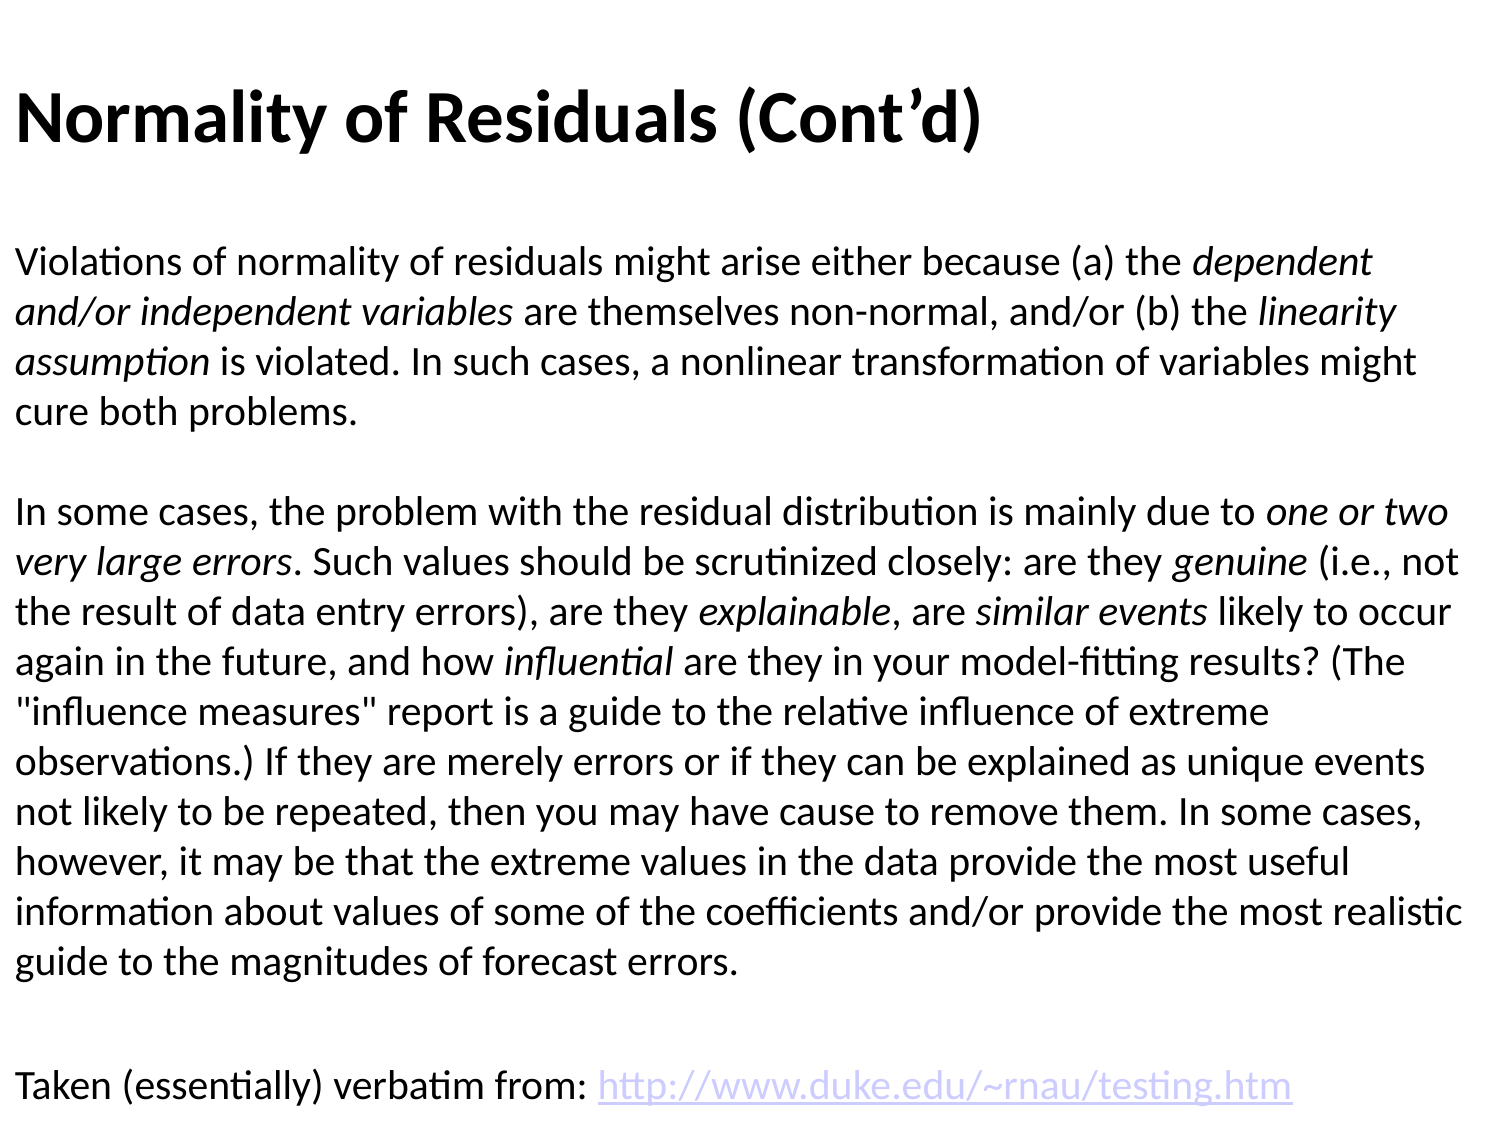

Normality of Residuals (Cont’d)
Violations of normality of residuals might arise either because (a) the dependent and/or independent variables are themselves non-normal, and/or (b) the linearity assumption is violated. In such cases, a nonlinear transformation of variables might cure both problems.

In some cases, the problem with the residual distribution is mainly due to one or two very large errors. Such values should be scrutinized closely: are they genuine (i.e., not the result of data entry errors), are they explainable, are similar events likely to occur again in the future, and how influential are they in your model-fitting results? (The "influence measures" report is a guide to the relative influence of extreme observations.) If they are merely errors or if they can be explained as unique events not likely to be repeated, then you may have cause to remove them. In some cases, however, it may be that the extreme values in the data provide the most useful information about values of some of the coefficients and/or provide the most realistic guide to the magnitudes of forecast errors.
Taken (essentially) verbatim from: http://www.duke.edu/~rnau/testing.htm